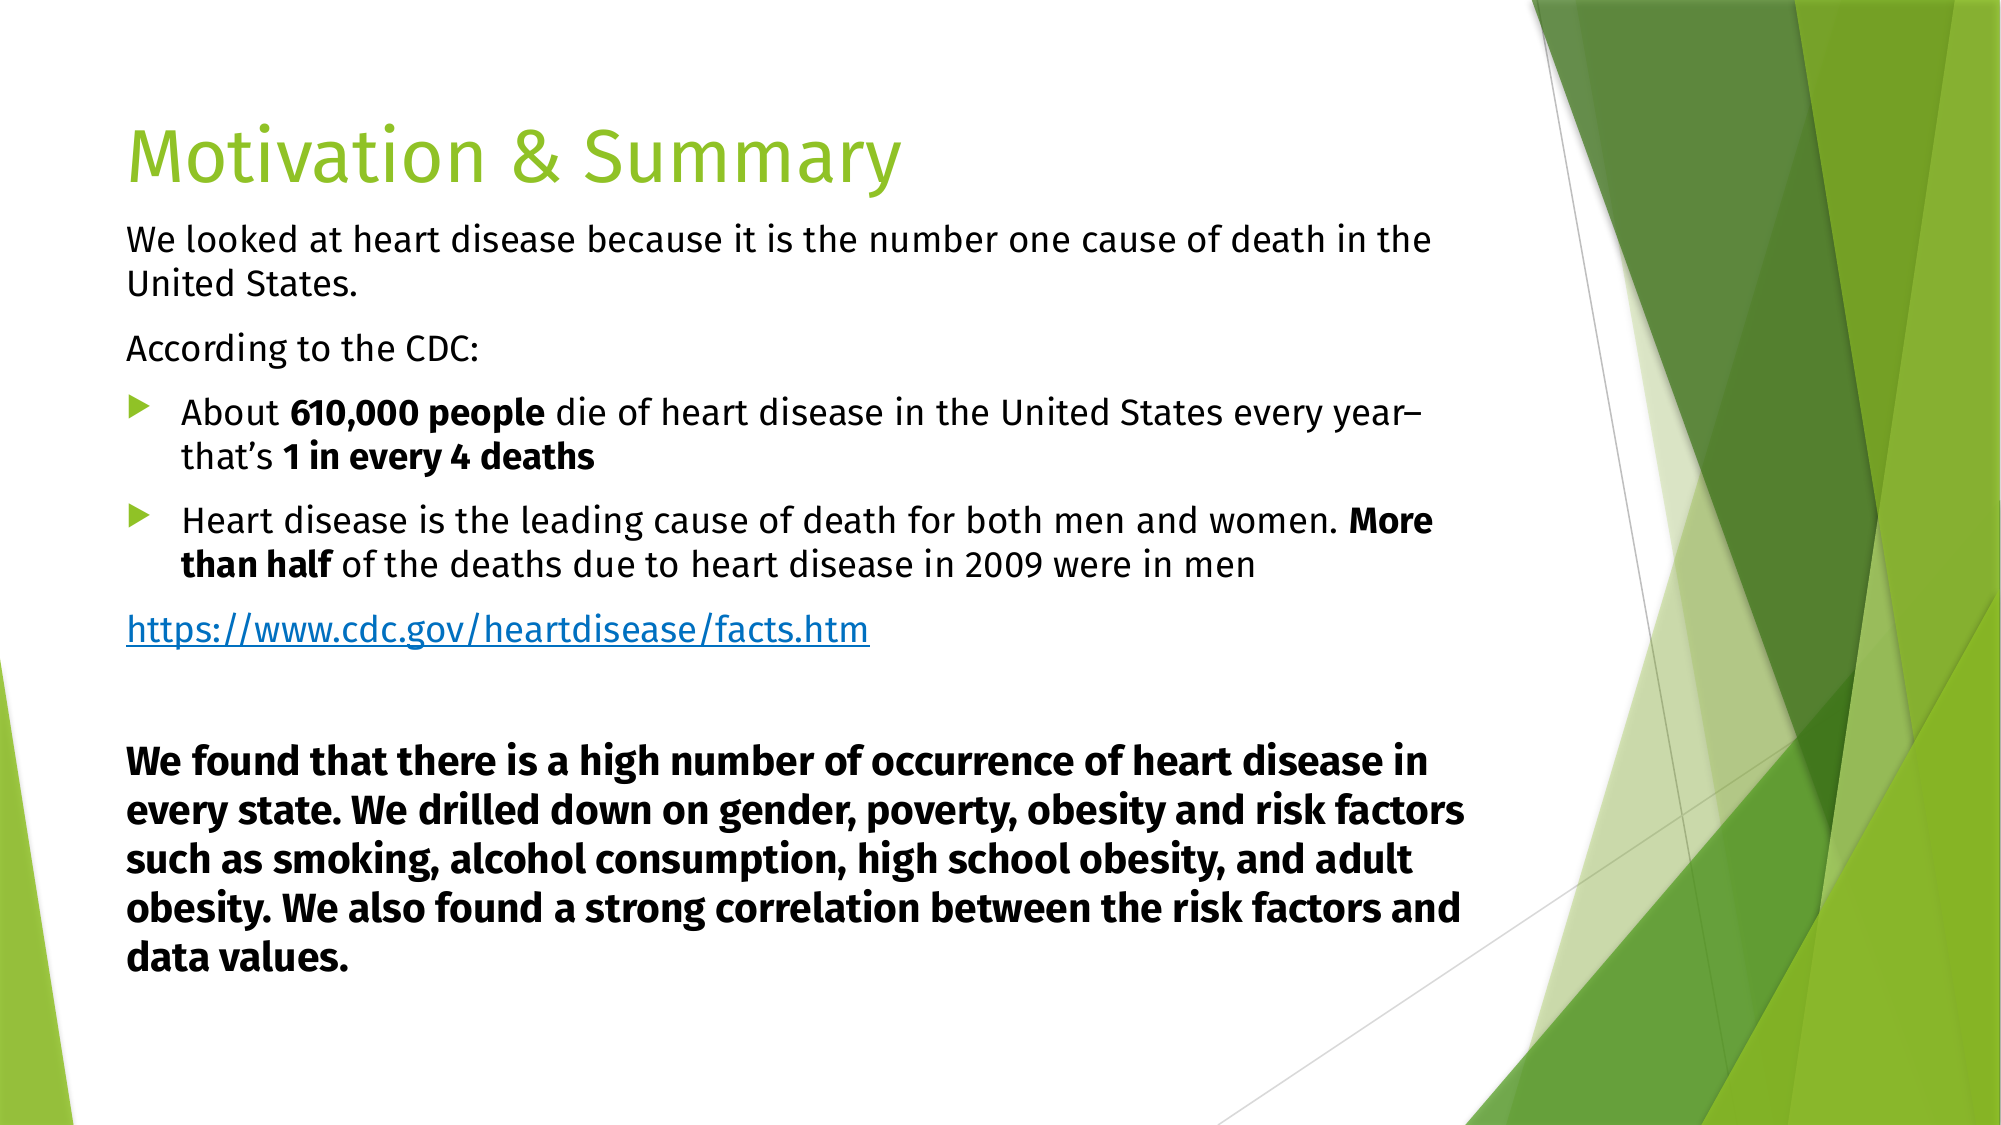

# Motivation & Summary
We looked at heart disease because it is the number one cause of death in the United States.
According to the CDC:
About 610,000 people die of heart disease in the United States every year–that’s 1 in every 4 deaths
Heart disease is the leading cause of death for both men and women. More than half of the deaths due to heart disease in 2009 were in men
https://www.cdc.gov/heartdisease/facts.htm

We found that there is a high number of occurrence of heart disease in every state. We drilled down on gender, poverty, obesity and risk factors such as smoking, alcohol consumption, high school obesity, and adult obesity. We also found a strong correlation between the risk factors and data values.